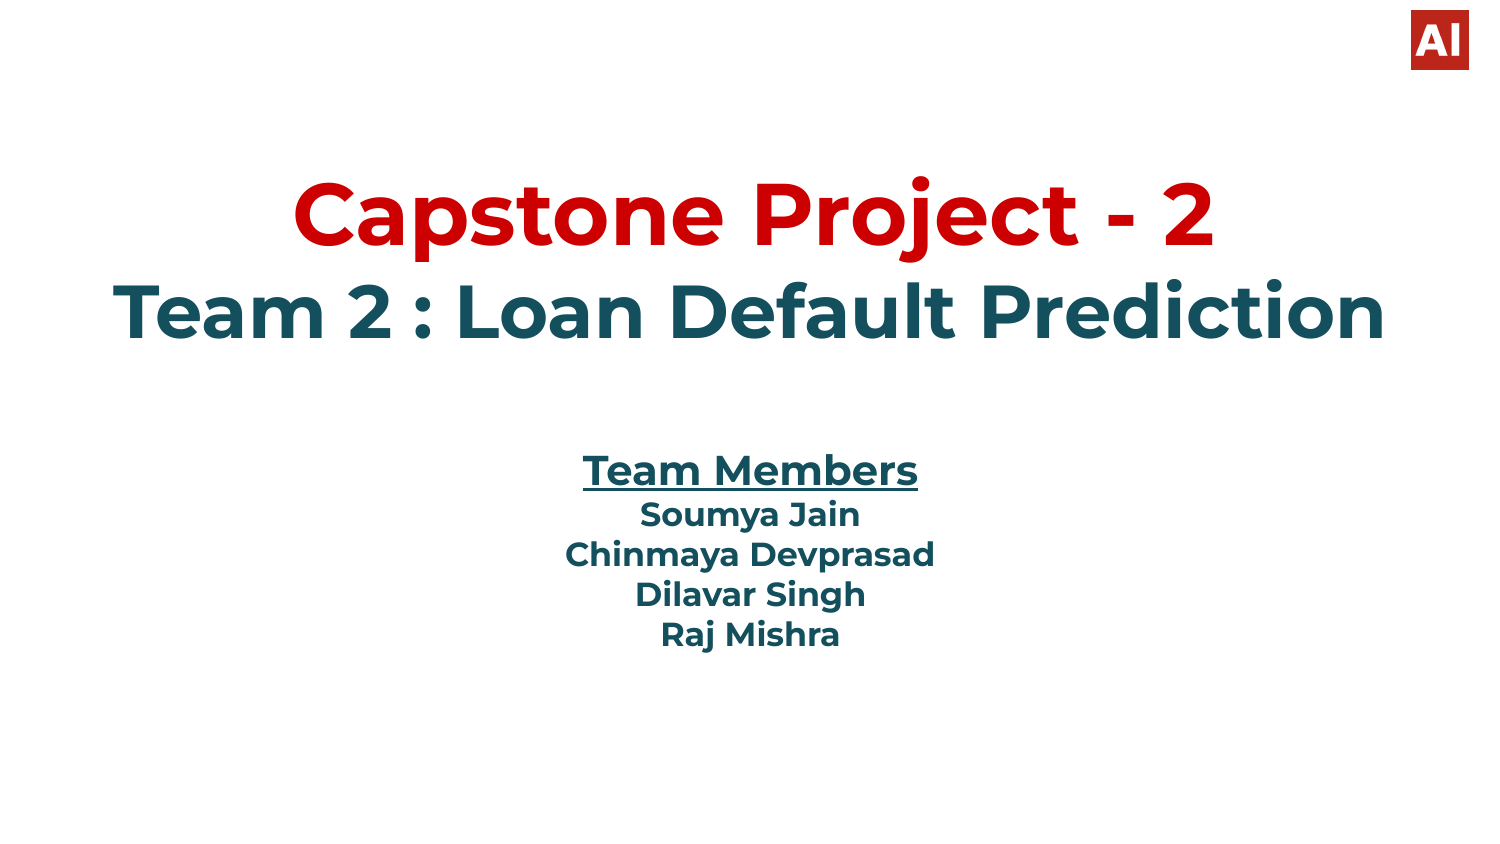

# Capstone Project - 2
Team 2 : Loan Default Prediction

Team Members
Soumya Jain
Chinmaya Devprasad
Dilavar Singh
Raj Mishra